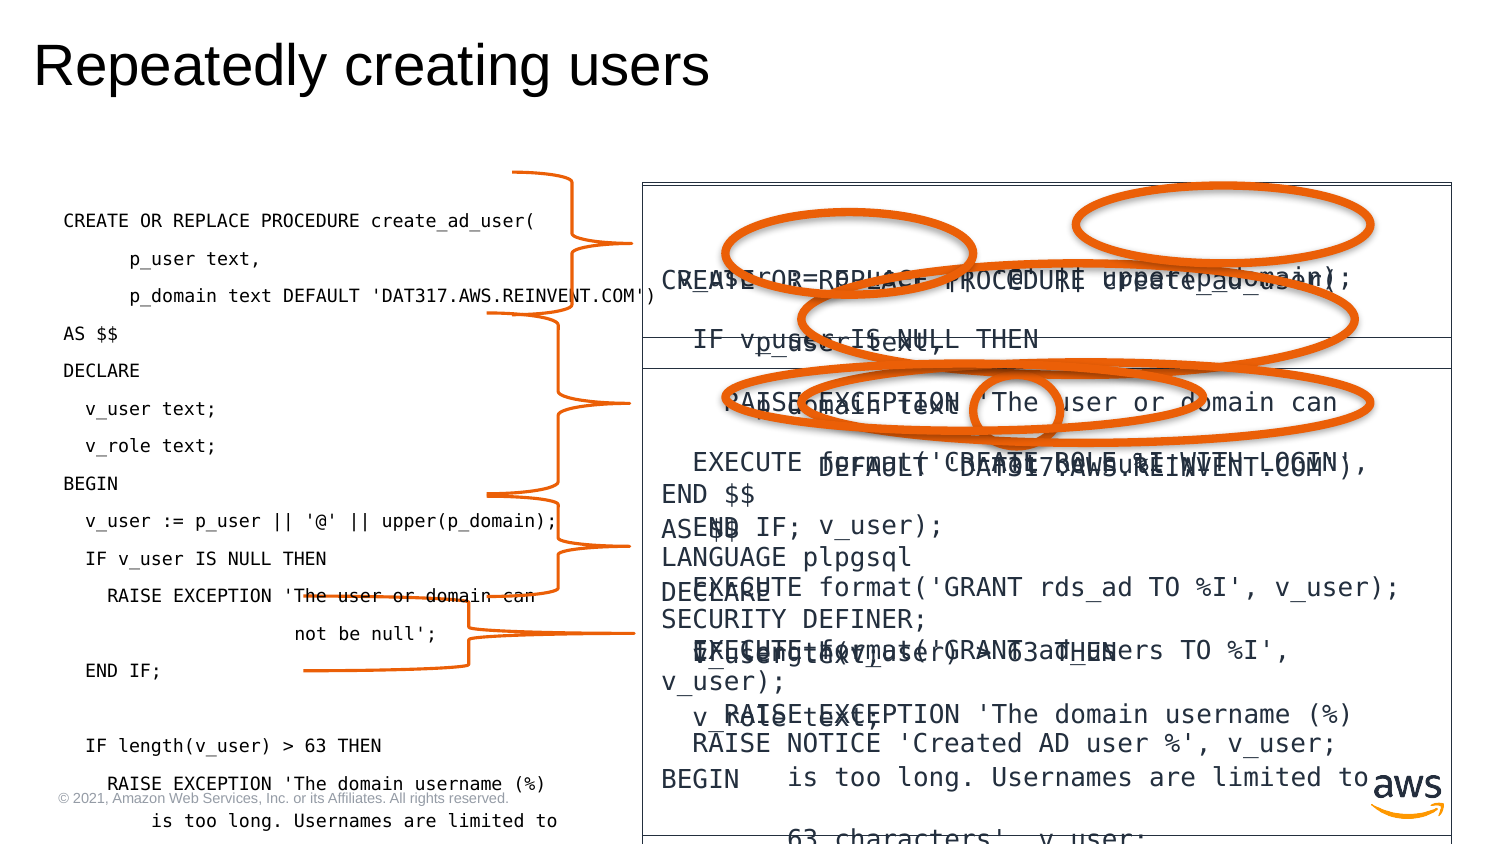

# Repeatedly creating users

CREATE OR REPLACE PROCEDURE create_ad_user(
      p_user text,
      p_domain text
          DEFAULT 'DAT317.AWS.REINVENT.COM')
AS $$
DECLARE
  v_user text;
  v_role text;
BEGIN

 v_user := p_user || '@' || upper(p_domain);
  IF v_user IS NULL THEN
    RAISE EXCEPTION 'The user or domain can
                     not be null';
  END IF;

  IF length(v_user) > 63 THEN
    RAISE EXCEPTION 'The domain username (%)
        is too long. Usernames are limited to
        63 characters', v_user;
  END IF;

CREATE OR REPLACE PROCEDURE create_ad_user(
      p_user text,
      p_domain text DEFAULT 'DAT317.AWS.REINVENT.COM')
AS $$
DECLARE
  v_user text;
  v_role text;
BEGIN
  v_user := p_user || '@' || upper(p_domain);
  IF v_user IS NULL THEN
    RAISE EXCEPTION 'The user or domain can
                     not be null';
  END IF;

  IF length(v_user) > 63 THEN
    RAISE EXCEPTION 'The domain username (%)
        is too long. Usernames are limited to
        63 characters', v_user;
  END IF;

  EXECUTE format('CREATE ROLE %I WITH LOGIN',
          v_user);
  EXECUTE format('GRANT rds_ad TO %I', v_user);
  EXECUTE format('GRANT ad_users TO %I', v_user);
  RAISE NOTICE 'Created AD user %', v_user;

END $$
LANGUAGE plpgsql
SECURITY DEFINER;

END $$
LANGUAGE plpgsql
SECURITY DEFINER;

  EXECUTE format('CREATE ROLE %I WITH LOGIN',
          v_user);
  EXECUTE format('GRANT rds_ad TO %I', v_user);
  EXECUTE format('GRANT ad_users TO %I', v_user);
  RAISE NOTICE 'Created AD user %', v_user;